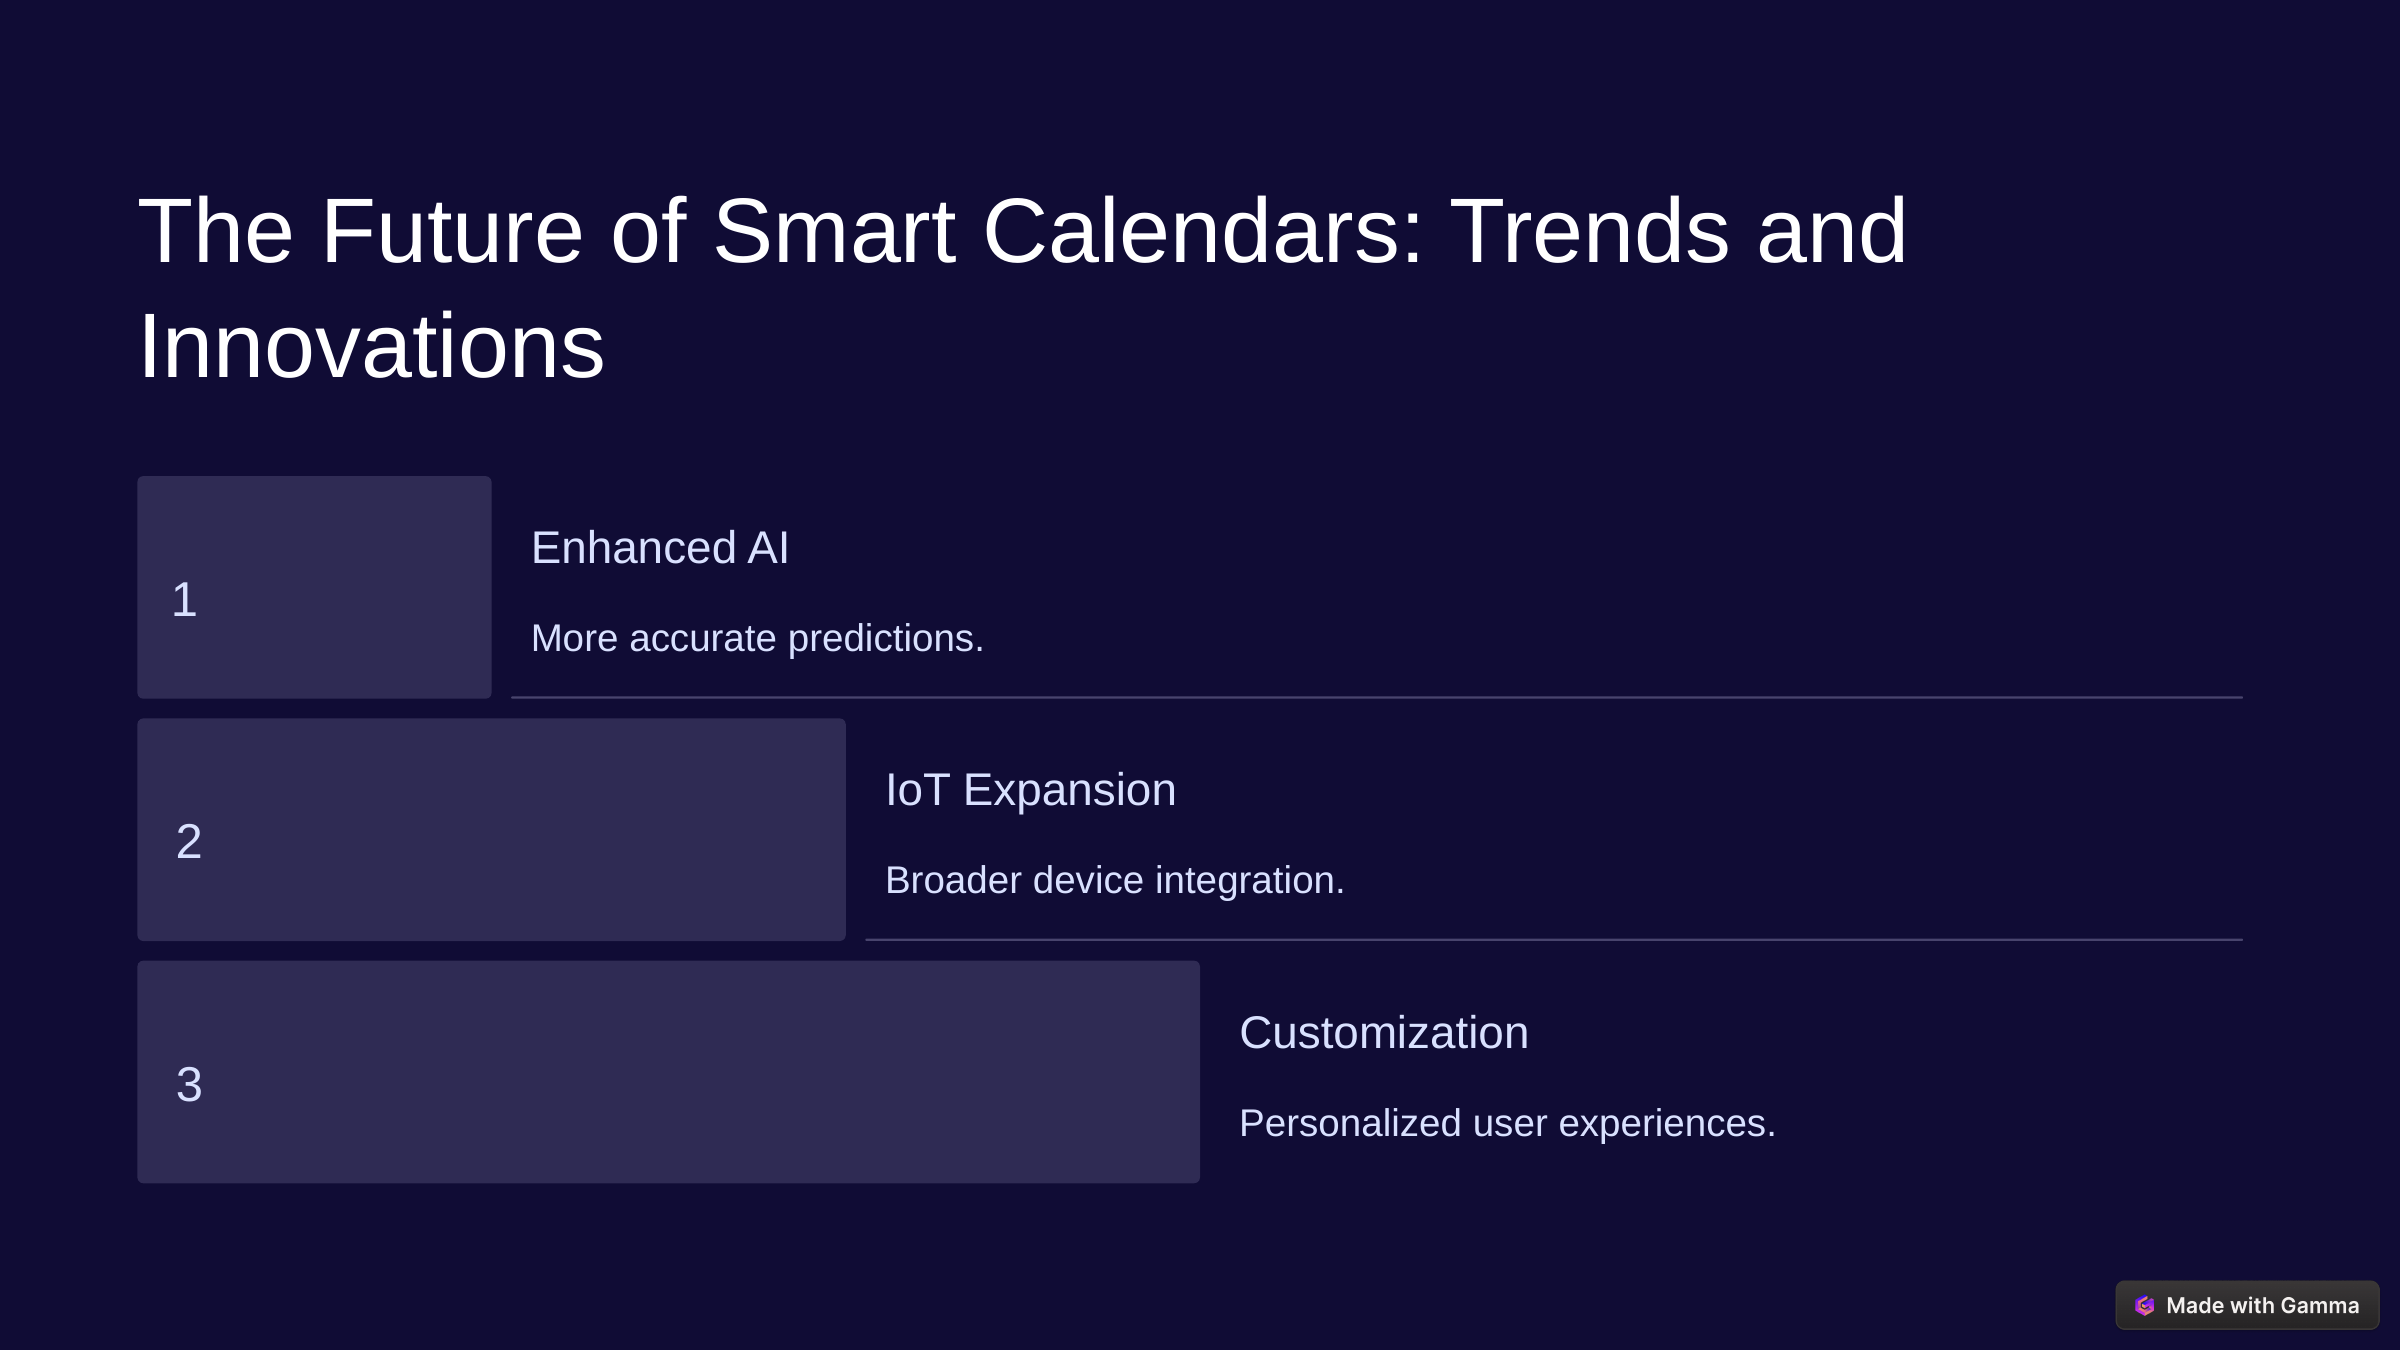

The Future of Smart Calendars: Trends and Innovations

Enhanced AI
1
More accurate predictions.

IoT Expansion
2
Broader device integration.

Customization
3
Personalized user experiences.